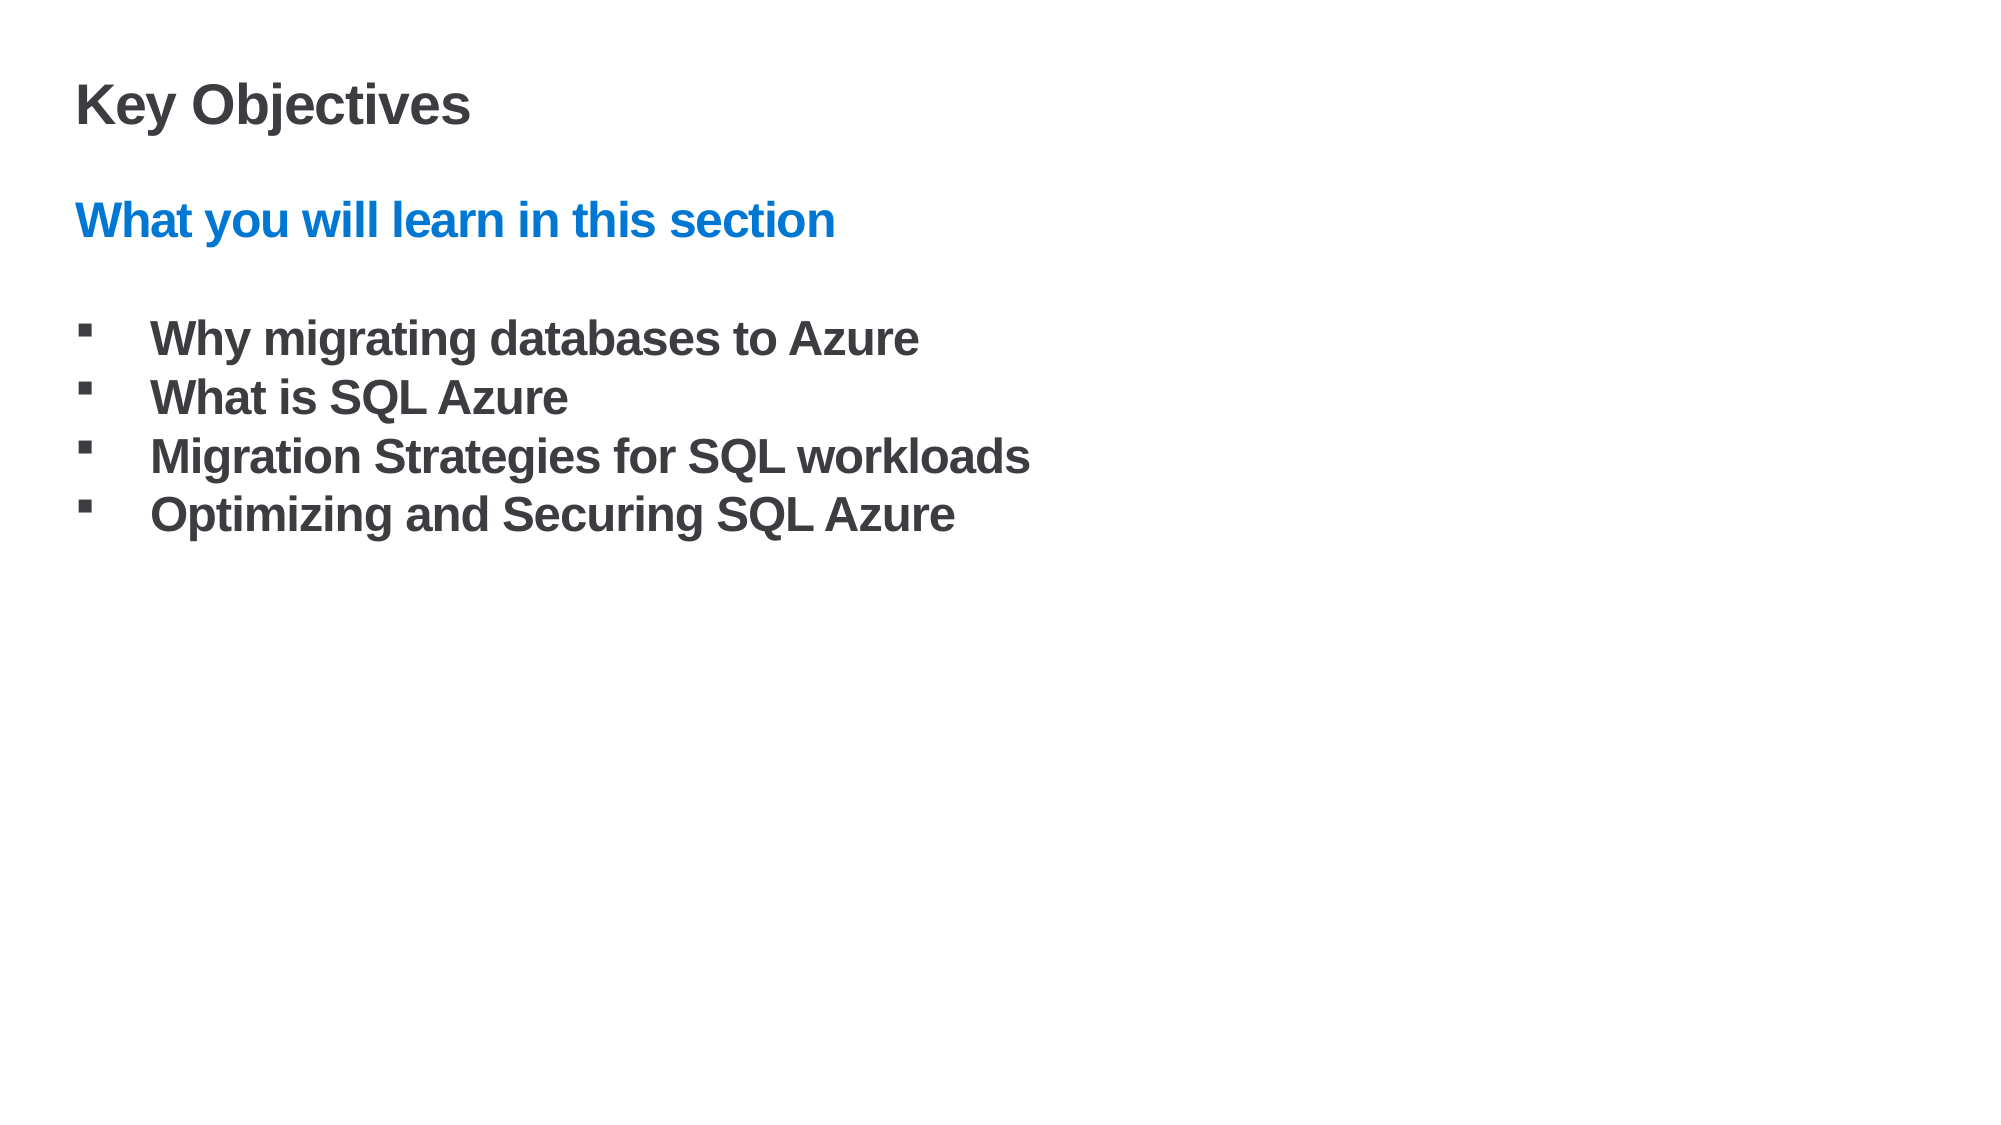

# Key Objectives
What you will learn in this section
Why migrating databases to Azure
What is SQL Azure
Migration Strategies for SQL workloads
Optimizing and Securing SQL Azure